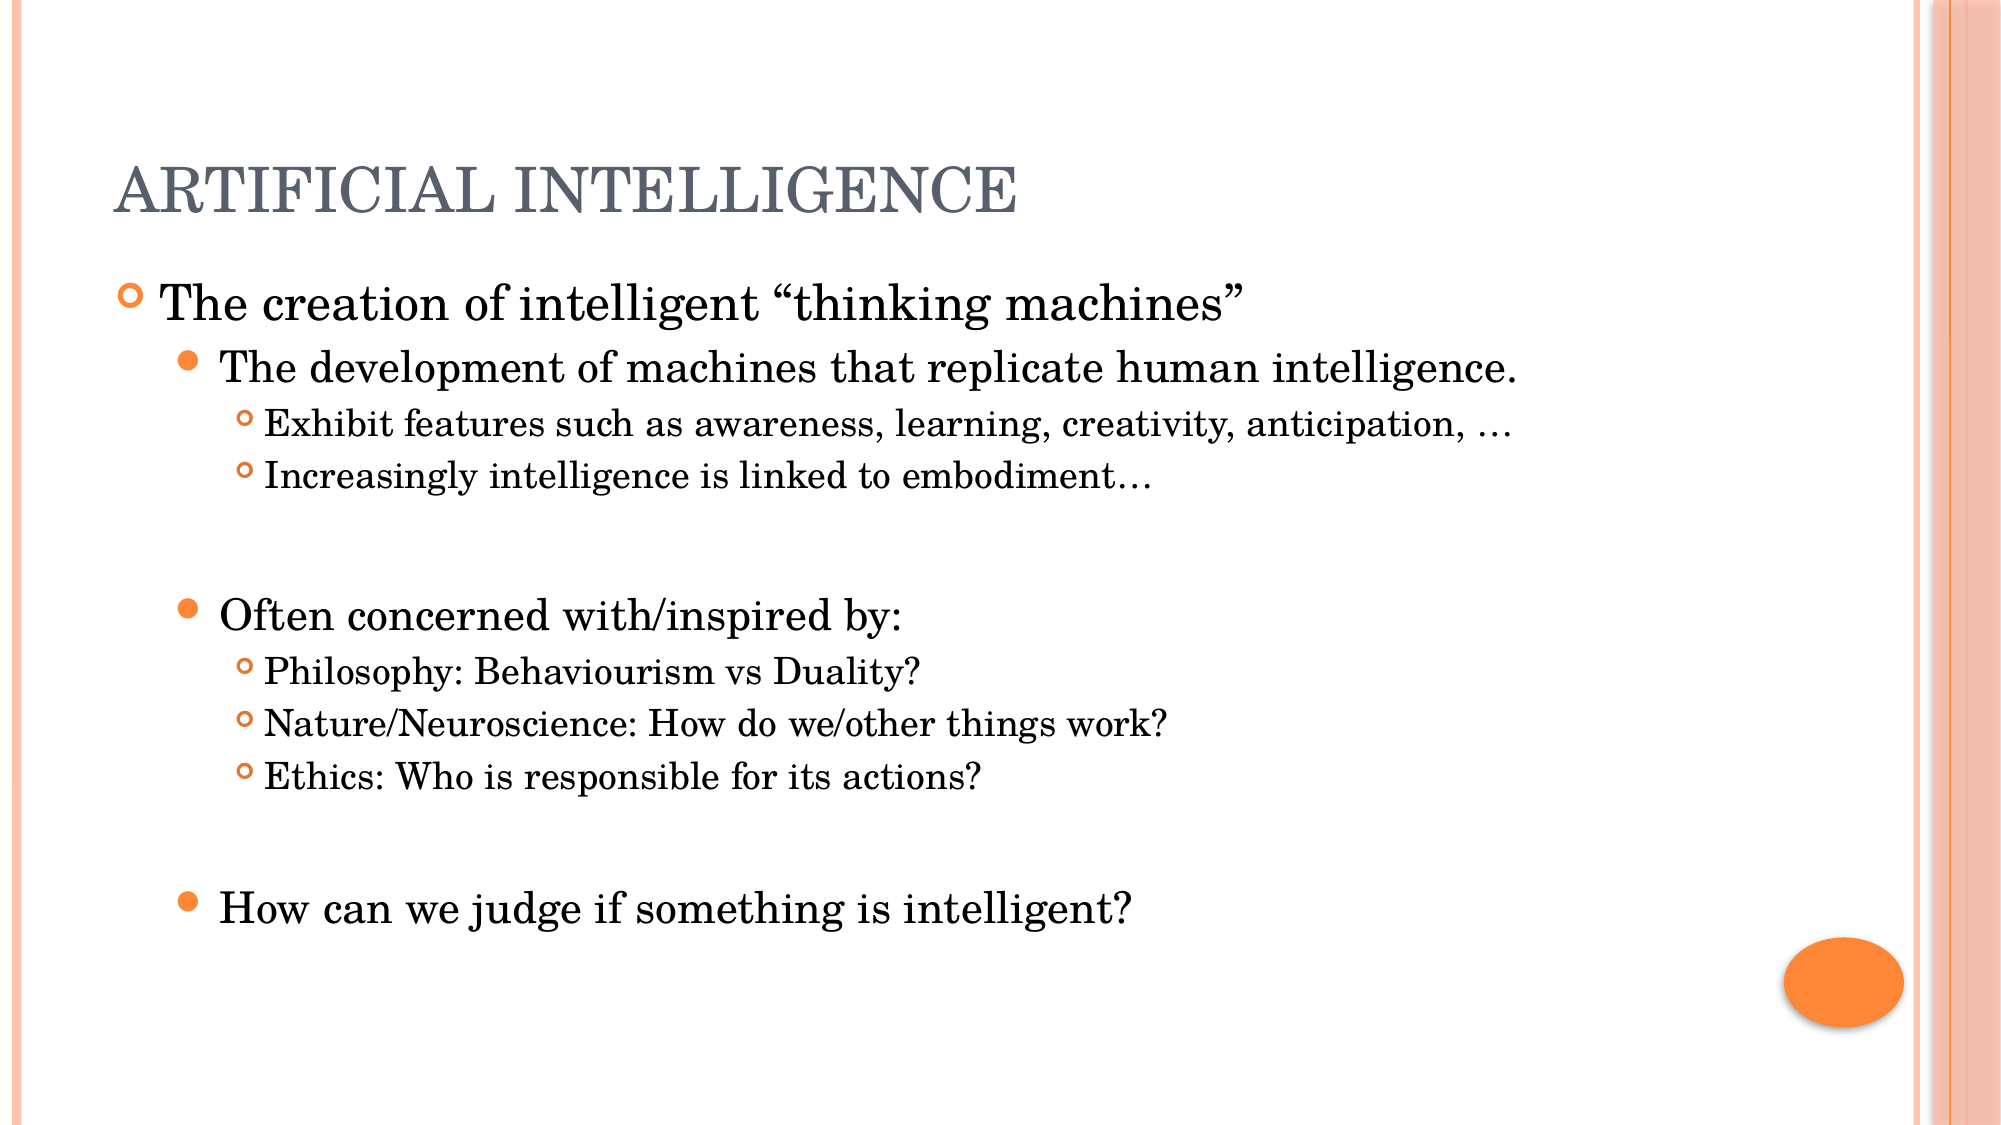

# Artificial Intelligence
The creation of intelligent “thinking machines”
The development of machines that replicate human intelligence.
Exhibit features such as awareness, learning, creativity, anticipation, …
Increasingly intelligence is linked to embodiment…

Often concerned with/inspired by:
Philosophy: Behaviourism vs Duality?
Nature/Neuroscience: How do we/other things work?
Ethics: Who is responsible for its actions?

How can we judge if something is intelligent?